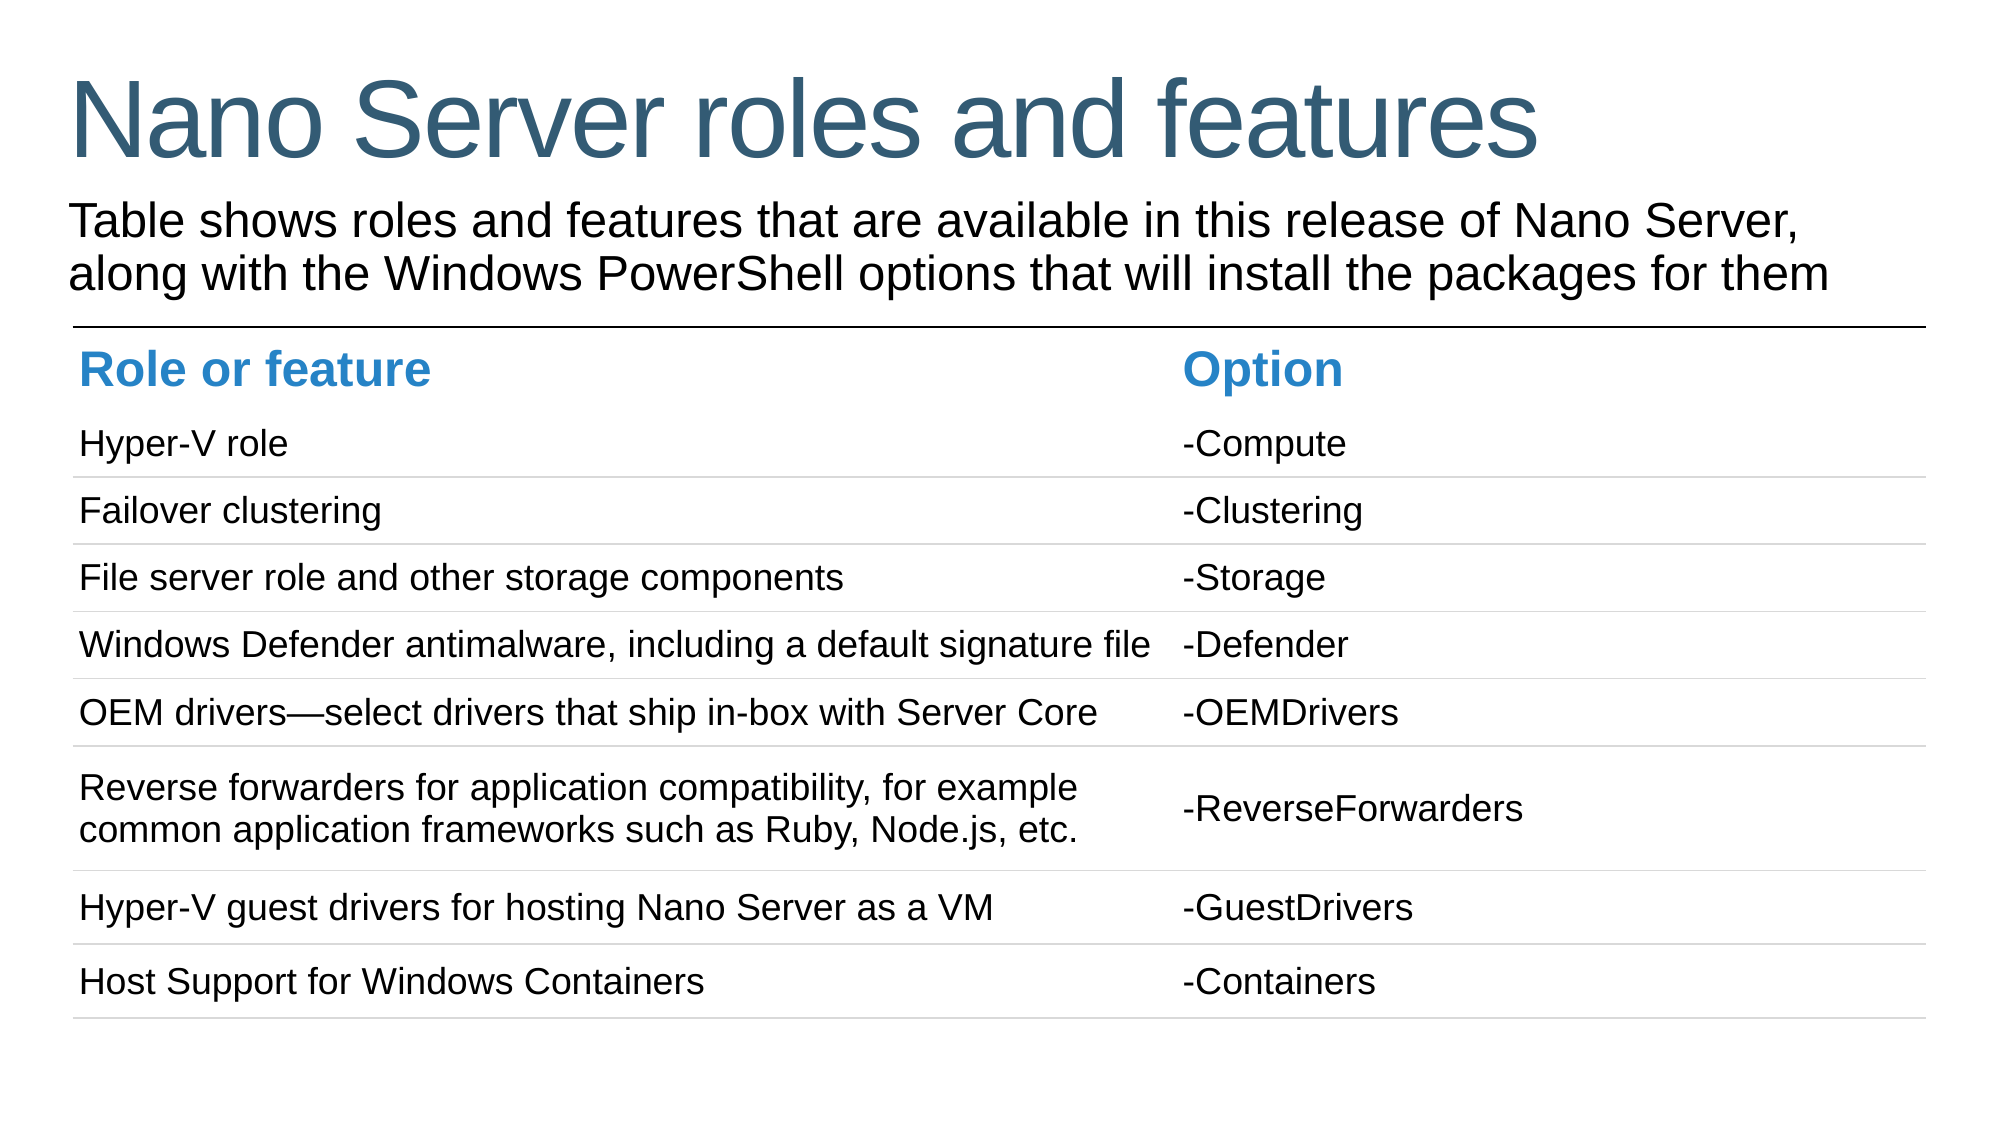

# Nano Server roles and features
Table shows roles and features that are available in this release of Nano Server, along with the Windows PowerShell options that will install the packages for them

| Role or feature | Option |
| --- | --- |
| Hyper-V role | -Compute |
| Failover clustering | -Clustering |
| File server role and other storage components | -Storage |
| Windows Defender antimalware, including a default signature file | -Defender |
| OEM drivers—select drivers that ship in-box with Server Core | -OEMDrivers |
| Reverse forwarders for application compatibility, for example common application frameworks such as Ruby, Node.js, etc. | -ReverseForwarders |
| Hyper-V guest drivers for hosting Nano Server as a VM | -GuestDrivers |
| Host Support for Windows Containers | -Containers |